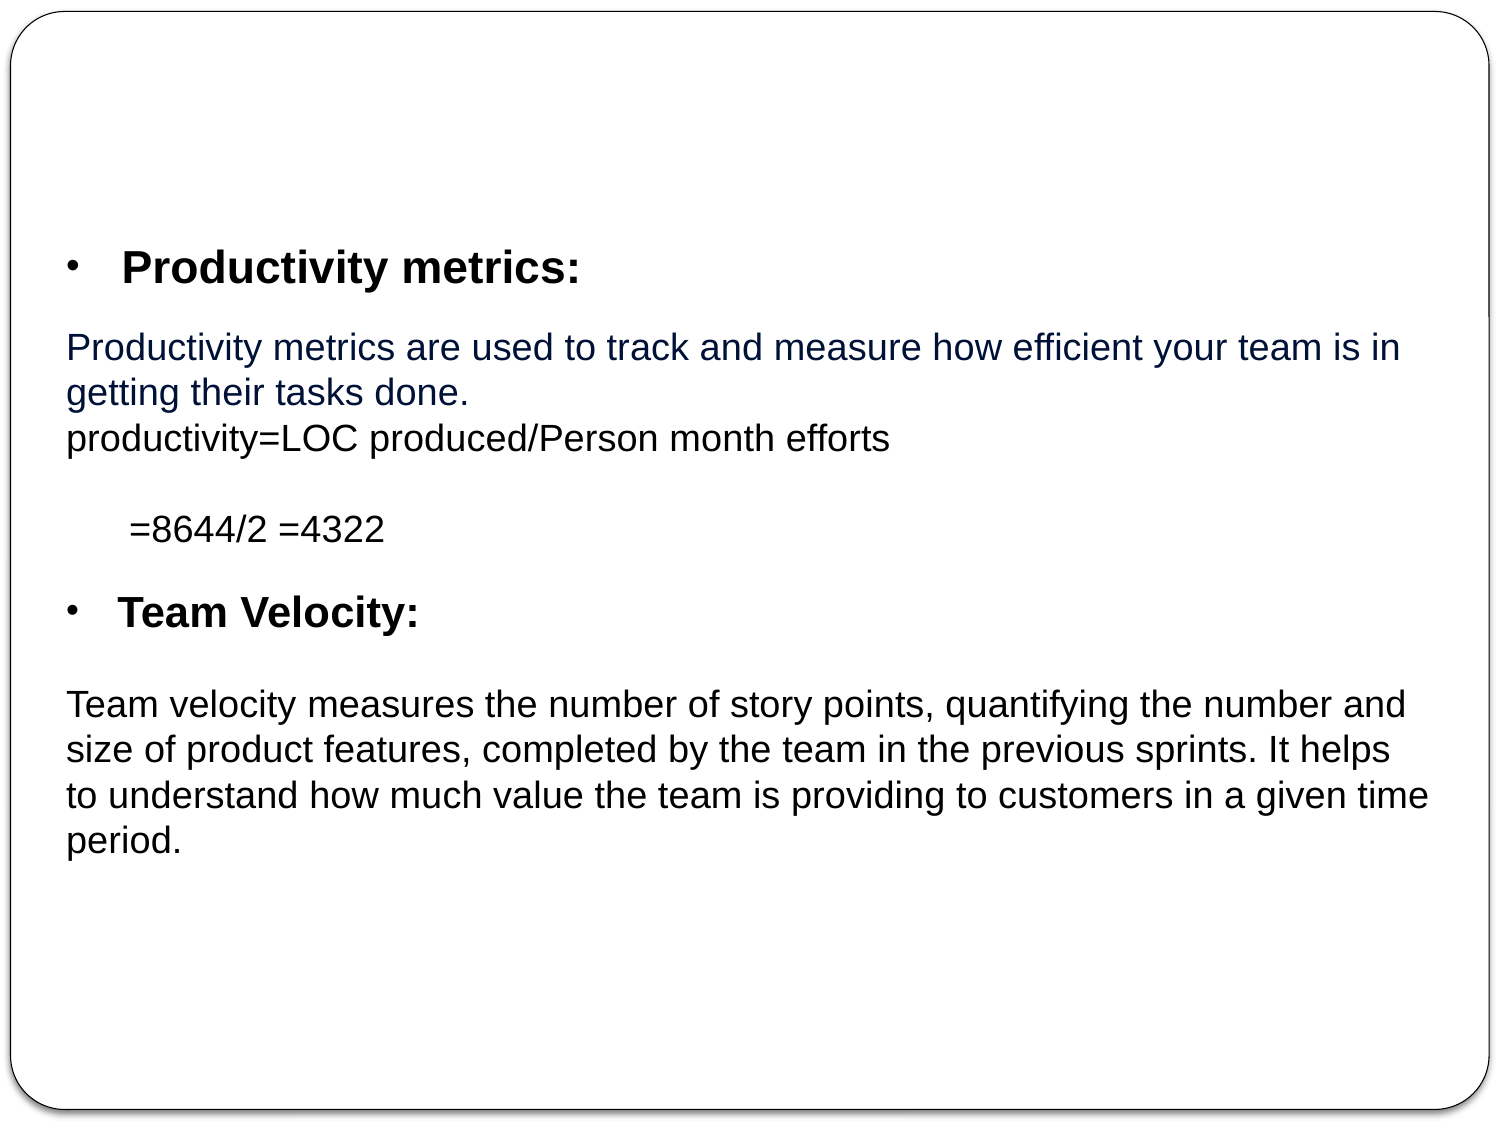

# Productivity metrics:

Productivity metrics are used to track and measure how efficient your team is in getting their tasks done.
productivity=LOC produced/Person month efforts

      =8644/2 =4322

Team Velocity:

Team velocity measures the number of story points, quantifying the number and size of product features, completed by the team in the previous sprints. It helps to understand how much value the team is providing to customers in a given time period.